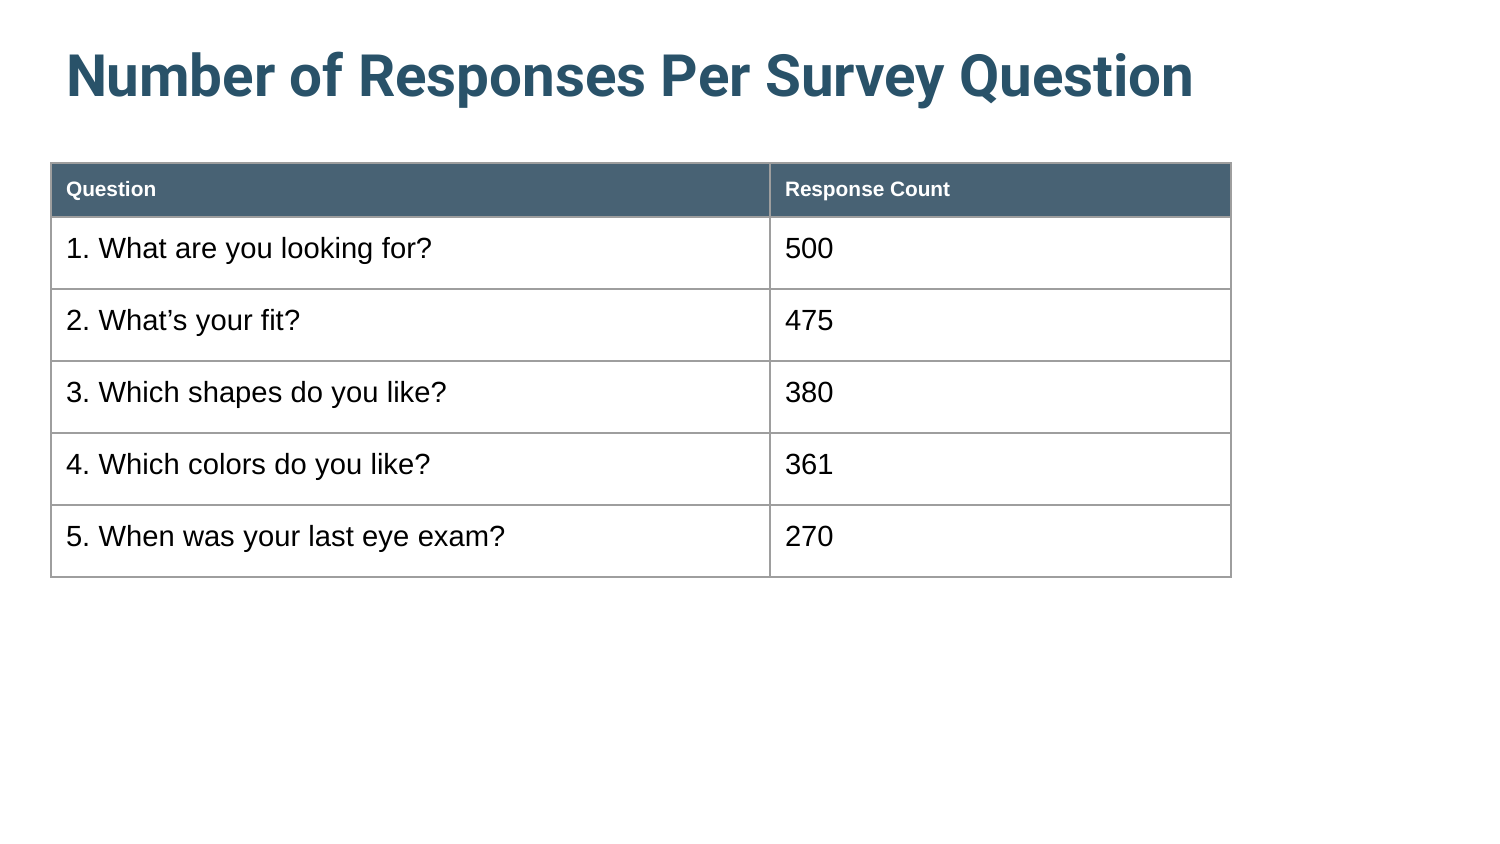

# Number of Responses Per Survey Question
| Question | Response Count |
| --- | --- |
| 1. What are you looking for? | 500 |
| 2. What’s your fit? | 475 |
| 3. Which shapes do you like? | 380 |
| 4. Which colors do you like? | 361 |
| 5. When was your last eye exam? | 270 |